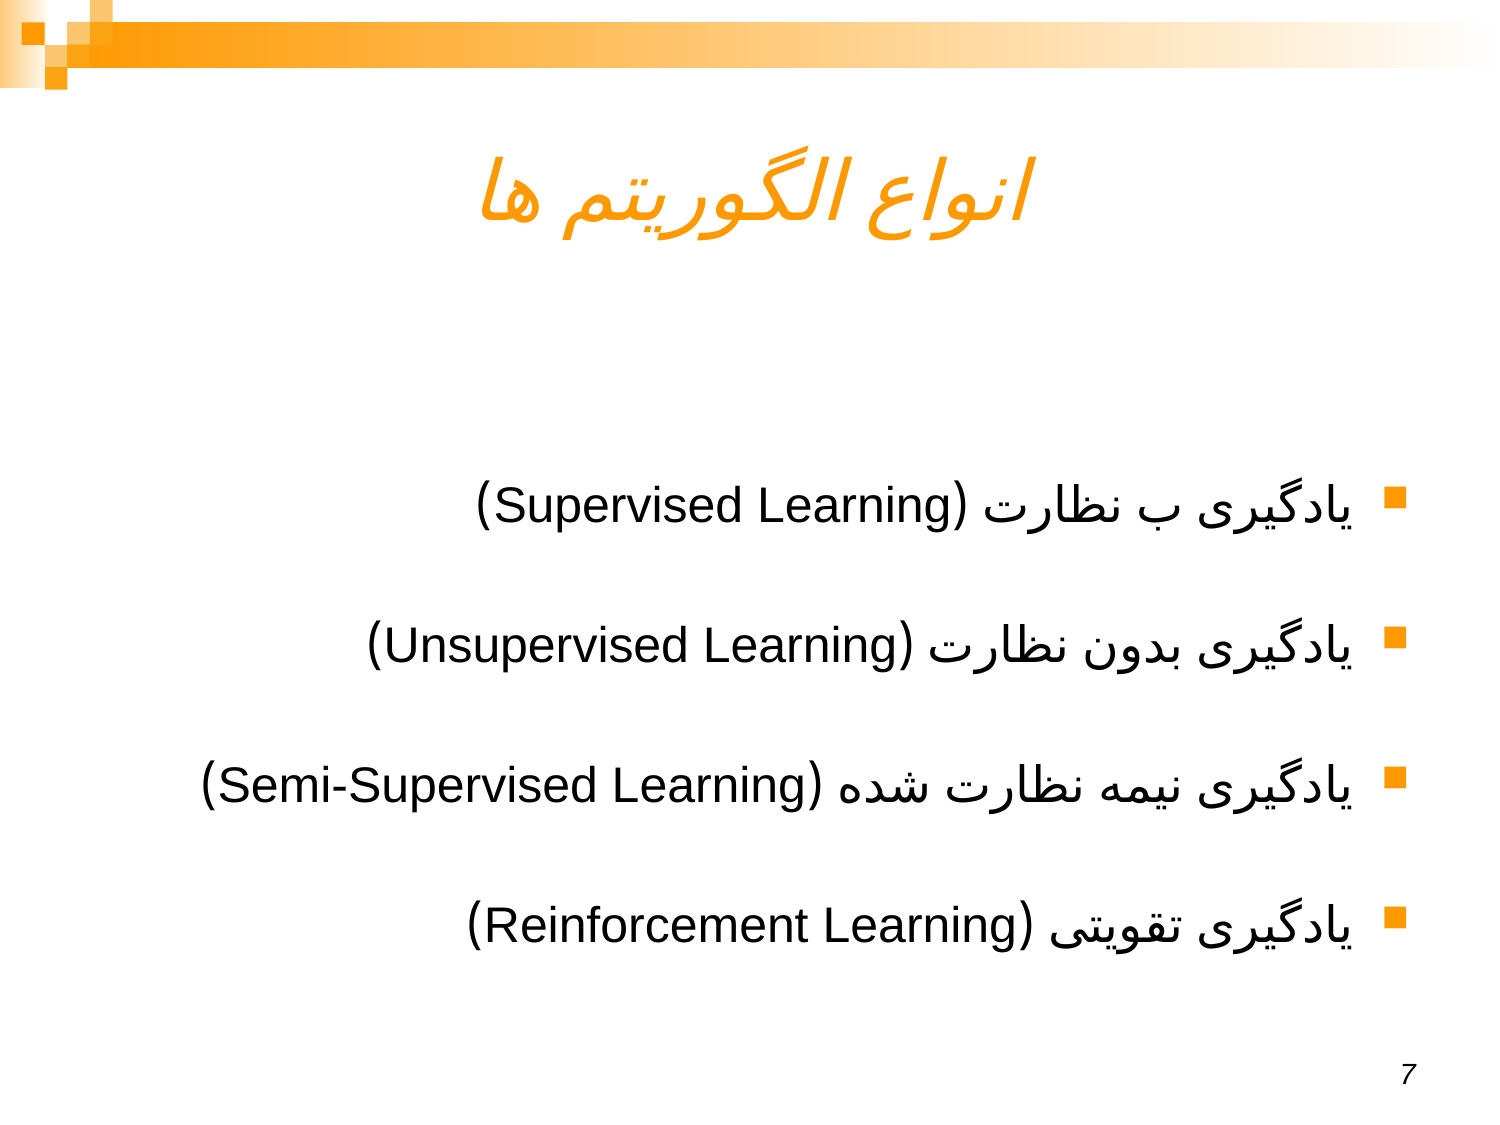

# انواع الگوریتم ها

یادگیری ب نظارت (Supervised Learning)

یادگیری بدون نظارت (Unsupervised Learning)

یادگیری نیمه نظارت شده (Semi-Supervised Learning)

یادگیری تقویتی (Reinforcement Learning)
7